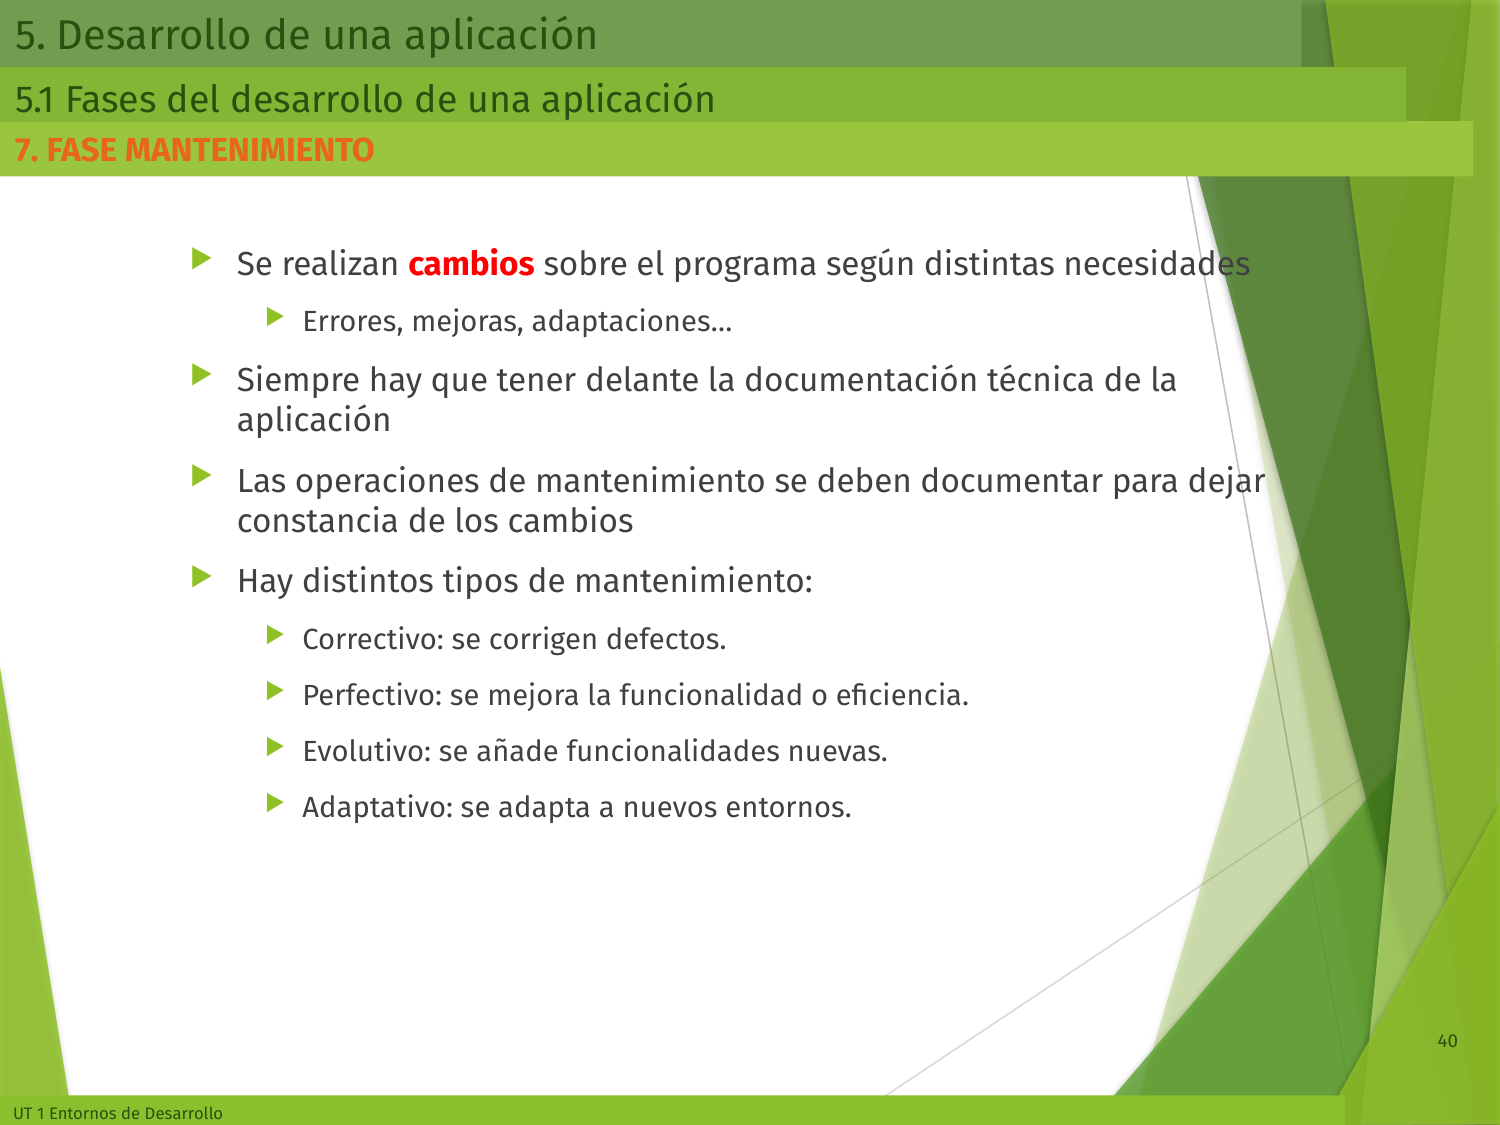

# 5. Desarrollo de una aplicación
5.1 Fases del desarrollo de una aplicación

7. FASE MANTENIMIENTO

Se realizan cambios sobre el programa según distintas necesidades
Errores, mejoras, adaptaciones…
Siempre hay que tener delante la documentación técnica de la aplicación
Las operaciones de mantenimiento se deben documentar para dejar constancia de los cambios
Hay distintos tipos de mantenimiento:
Correctivo: se corrigen defectos.
Perfectivo: se mejora la funcionalidad o eficiencia.
Evolutivo: se añade funcionalidades nuevas.
Adaptativo: se adapta a nuevos entornos.

40